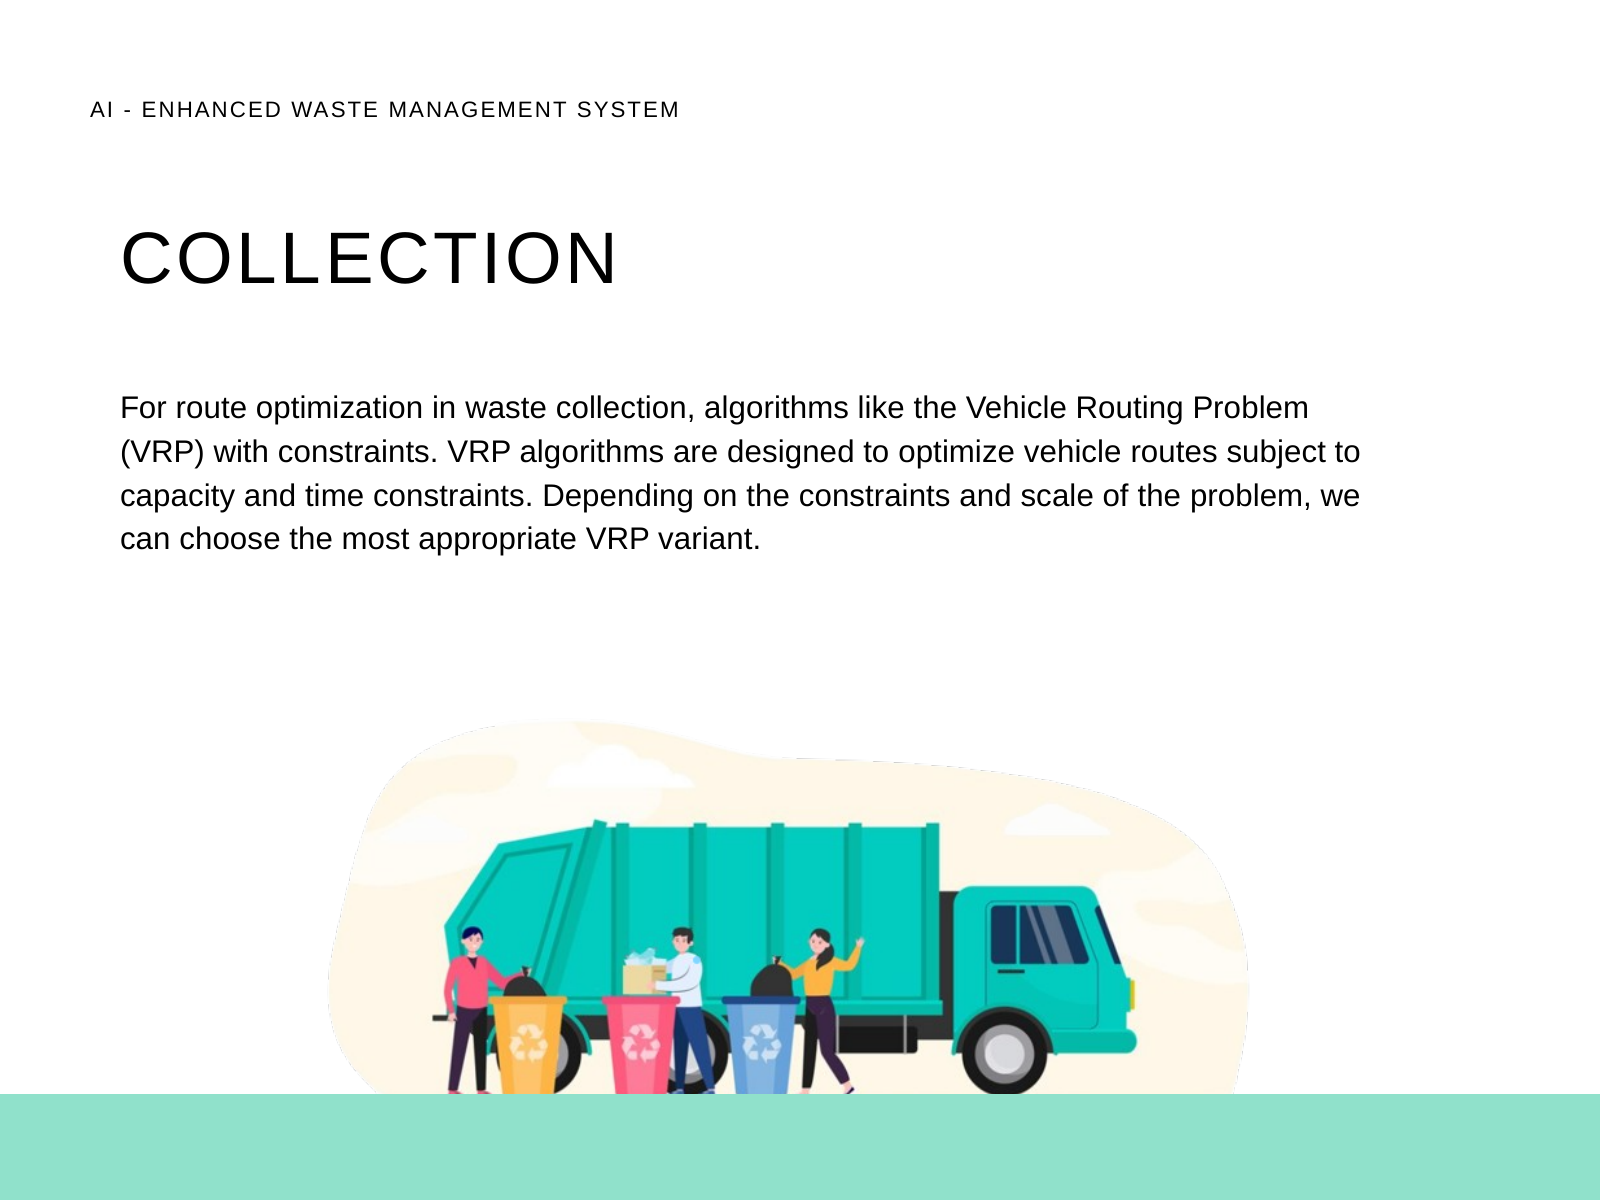

AI - ENHANCED WASTE MANAGEMENT SYSTEM
COLLECTION
For route optimization in waste collection, algorithms like the Vehicle Routing Problem (VRP) with constraints. VRP algorithms are designed to optimize vehicle routes subject to capacity and time constraints. Depending on the constraints and scale of the problem, we can choose the most appropriate VRP variant.